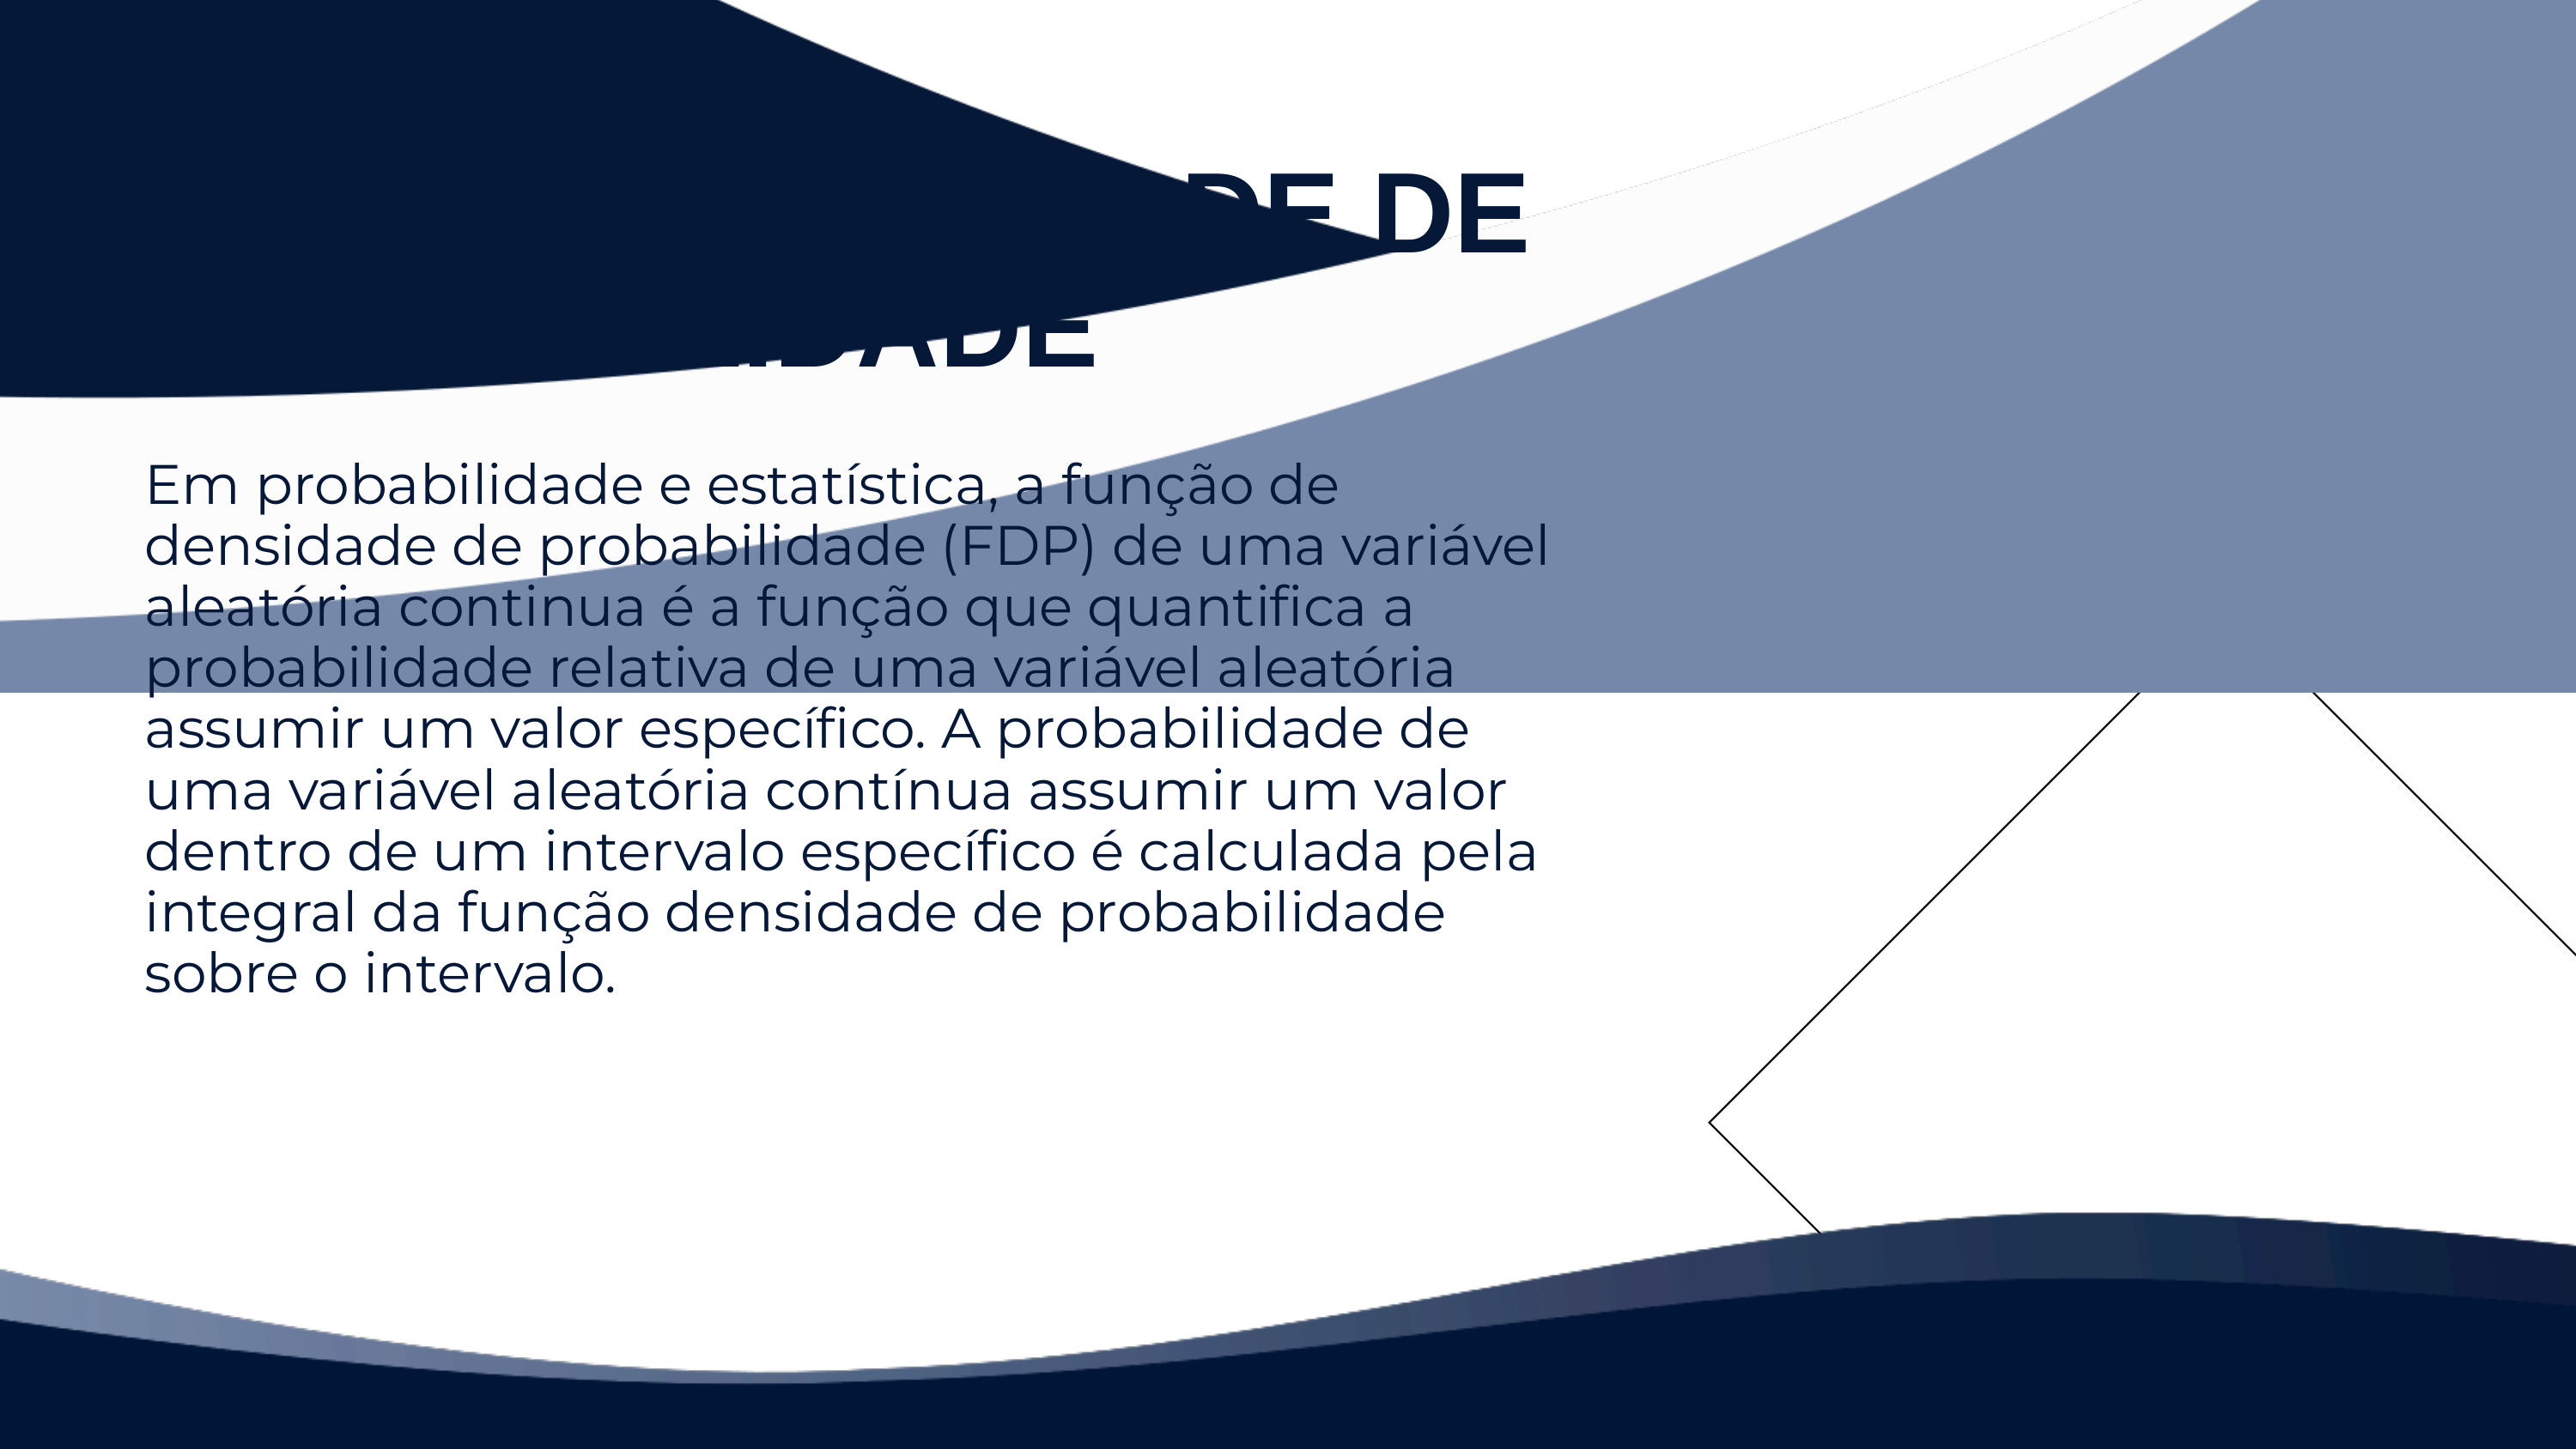

FUNÇÃO DENSIDADE DE PROBABILIDADE
Em probabilidade e estatística, a função de densidade de probabilidade (FDP) de uma variável aleatória continua é a função que quantifica a probabilidade relativa de uma variável aleatória assumir um valor específico. A probabilidade de uma variável aleatória contínua assumir um valor dentro de um intervalo específico é calculada pela integral da função densidade de probabilidade sobre o intervalo.